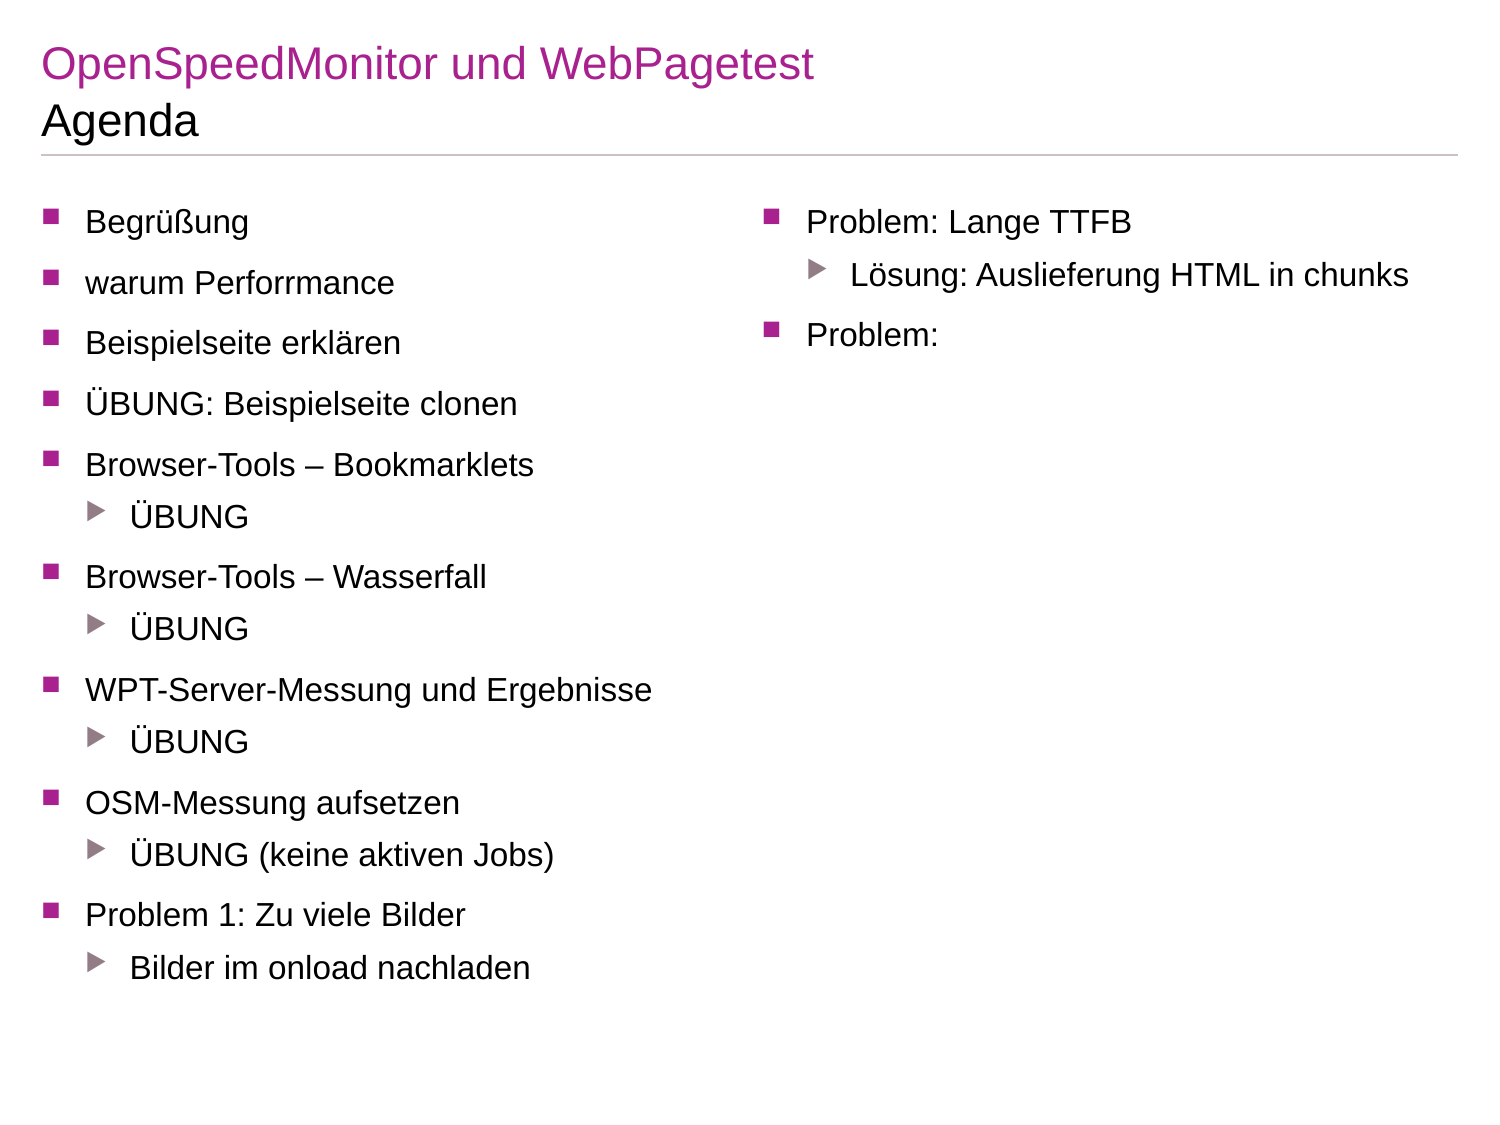

# OpenSpeedMonitor und WebPagetest
Agenda
Begrüßung
warum Perforrmance
Beispielseite erklären
ÜBUNG: Beispielseite clonen
Browser-Tools – Bookmarklets
ÜBUNG
Browser-Tools – Wasserfall
ÜBUNG
WPT-Server-Messung und Ergebnisse
ÜBUNG
OSM-Messung aufsetzen
ÜBUNG (keine aktiven Jobs)
Problem 1: Zu viele Bilder
Bilder im onload nachladen
Problem: Lange TTFB
Lösung: Auslieferung HTML in chunks
Problem: